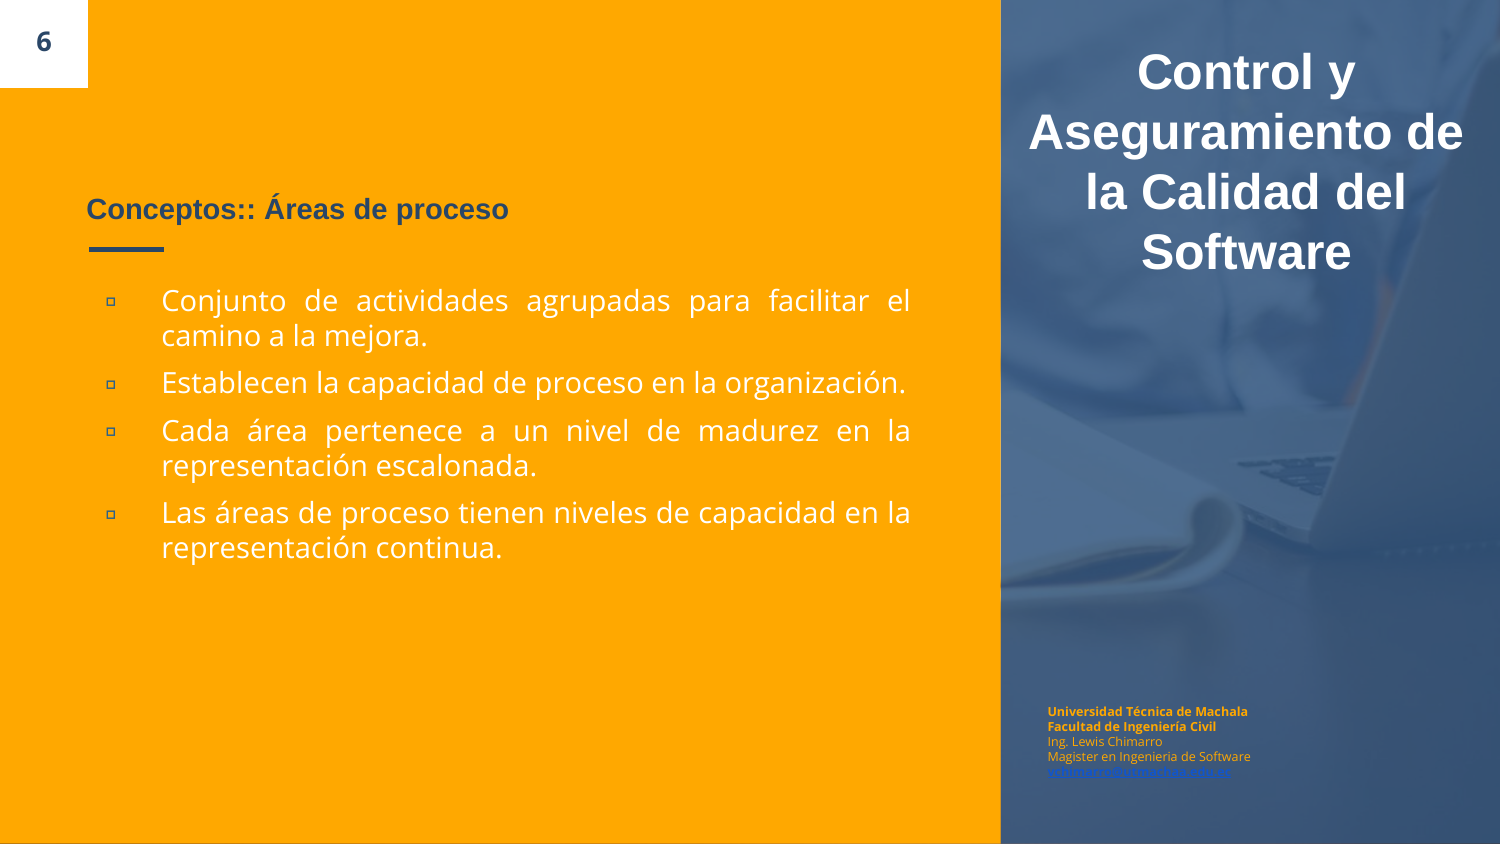

6
Control y Aseguramiento de la Calidad del Software
# Conceptos:: Áreas de proceso
Conjunto de actividades agrupadas para facilitar el camino a la mejora.
Establecen la capacidad de proceso en la organización.
Cada área pertenece a un nivel de madurez en la representación escalonada.
Las áreas de proceso tienen niveles de capacidad en la representación continua.

Universidad Técnica de Machala
Facultad de Ingeniería Civil
Ing. Lewis Chimarro
Magister en Ingenieria de Software
vchimarro@utmachaa.edu.ec